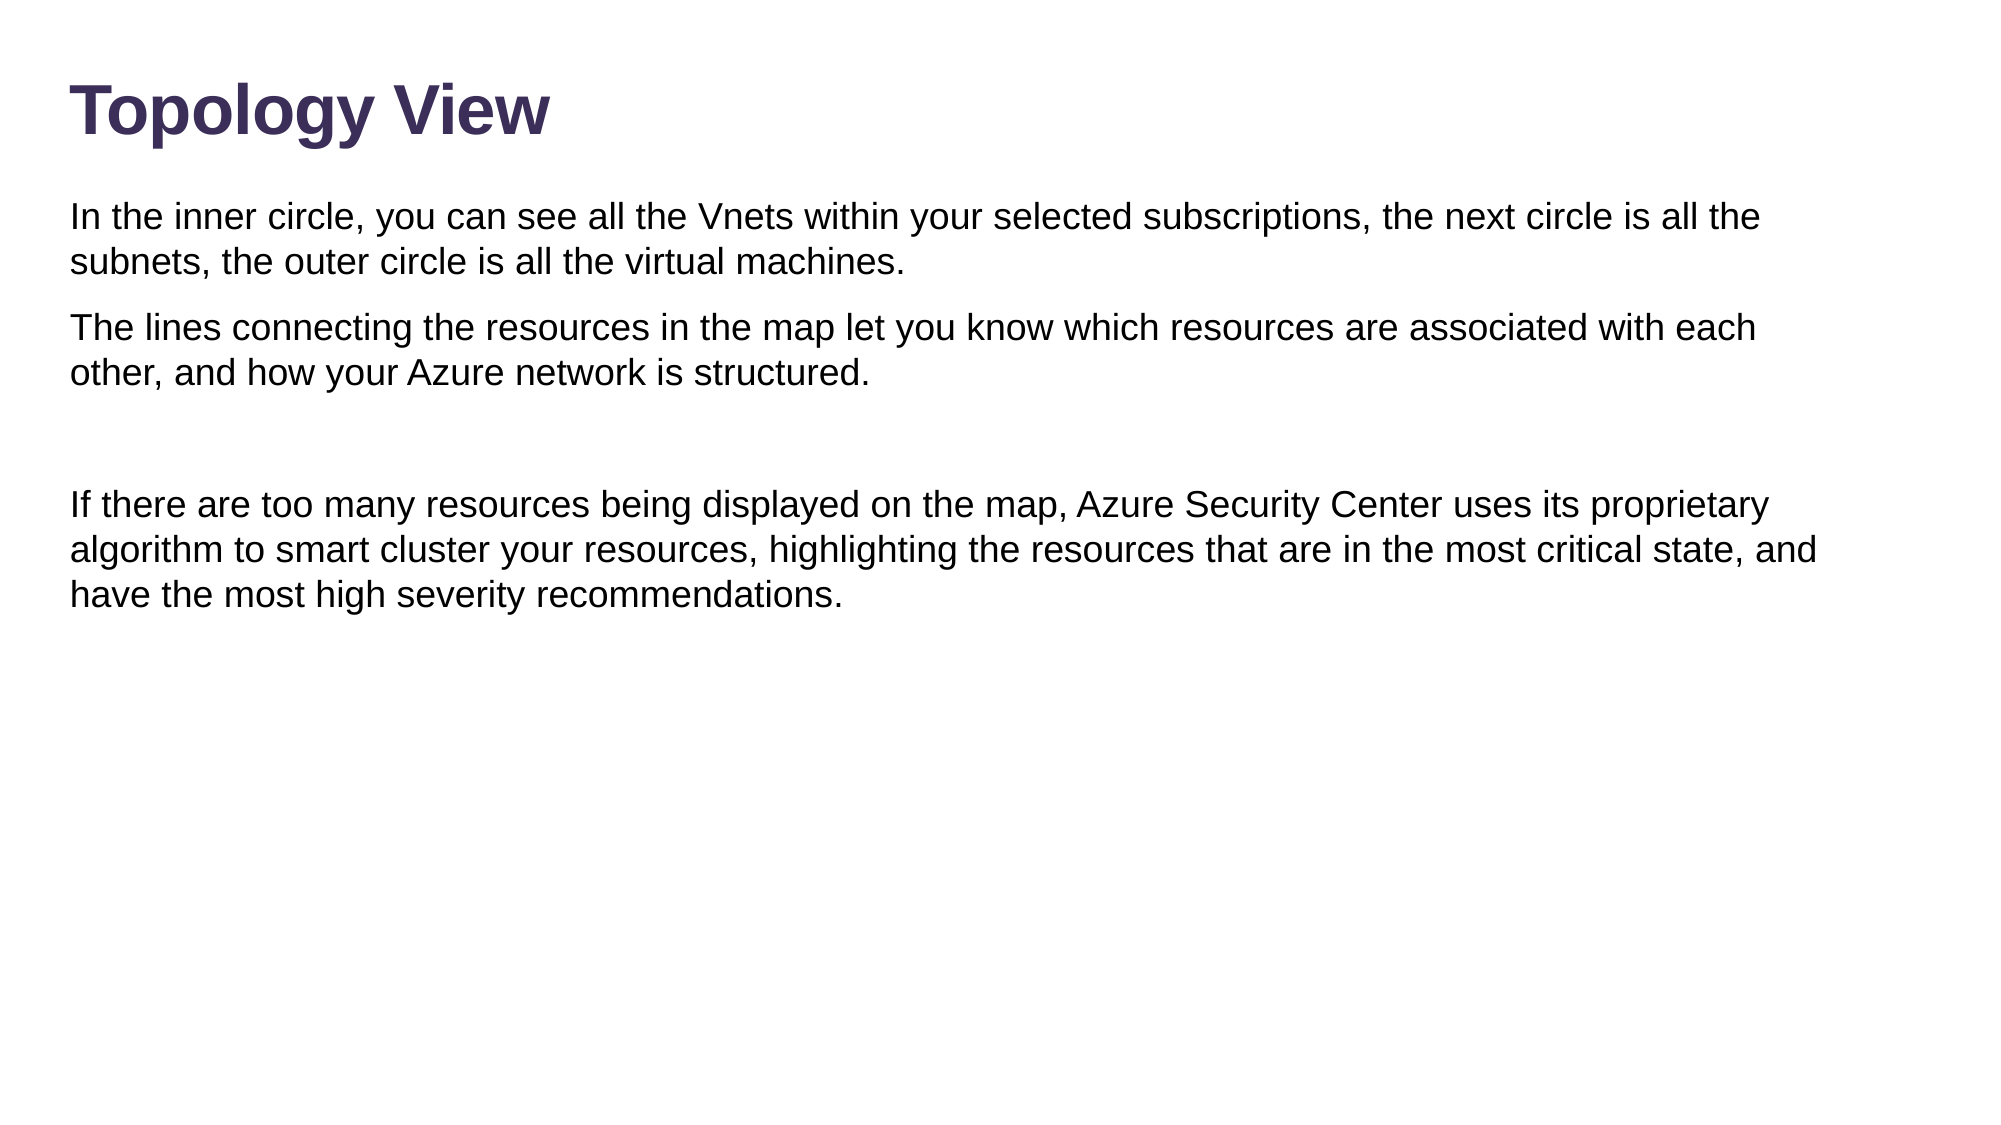

# Topology View
In the inner circle, you can see all the Vnets within your selected subscriptions, the next circle is all the subnets, the outer circle is all the virtual machines.
The lines connecting the resources in the map let you know which resources are associated with each other, and how your Azure network is structured.

If there are too many resources being displayed on the map, Azure Security Center uses its proprietary algorithm to smart cluster your resources, highlighting the resources that are in the most critical state, and have the most high severity recommendations.